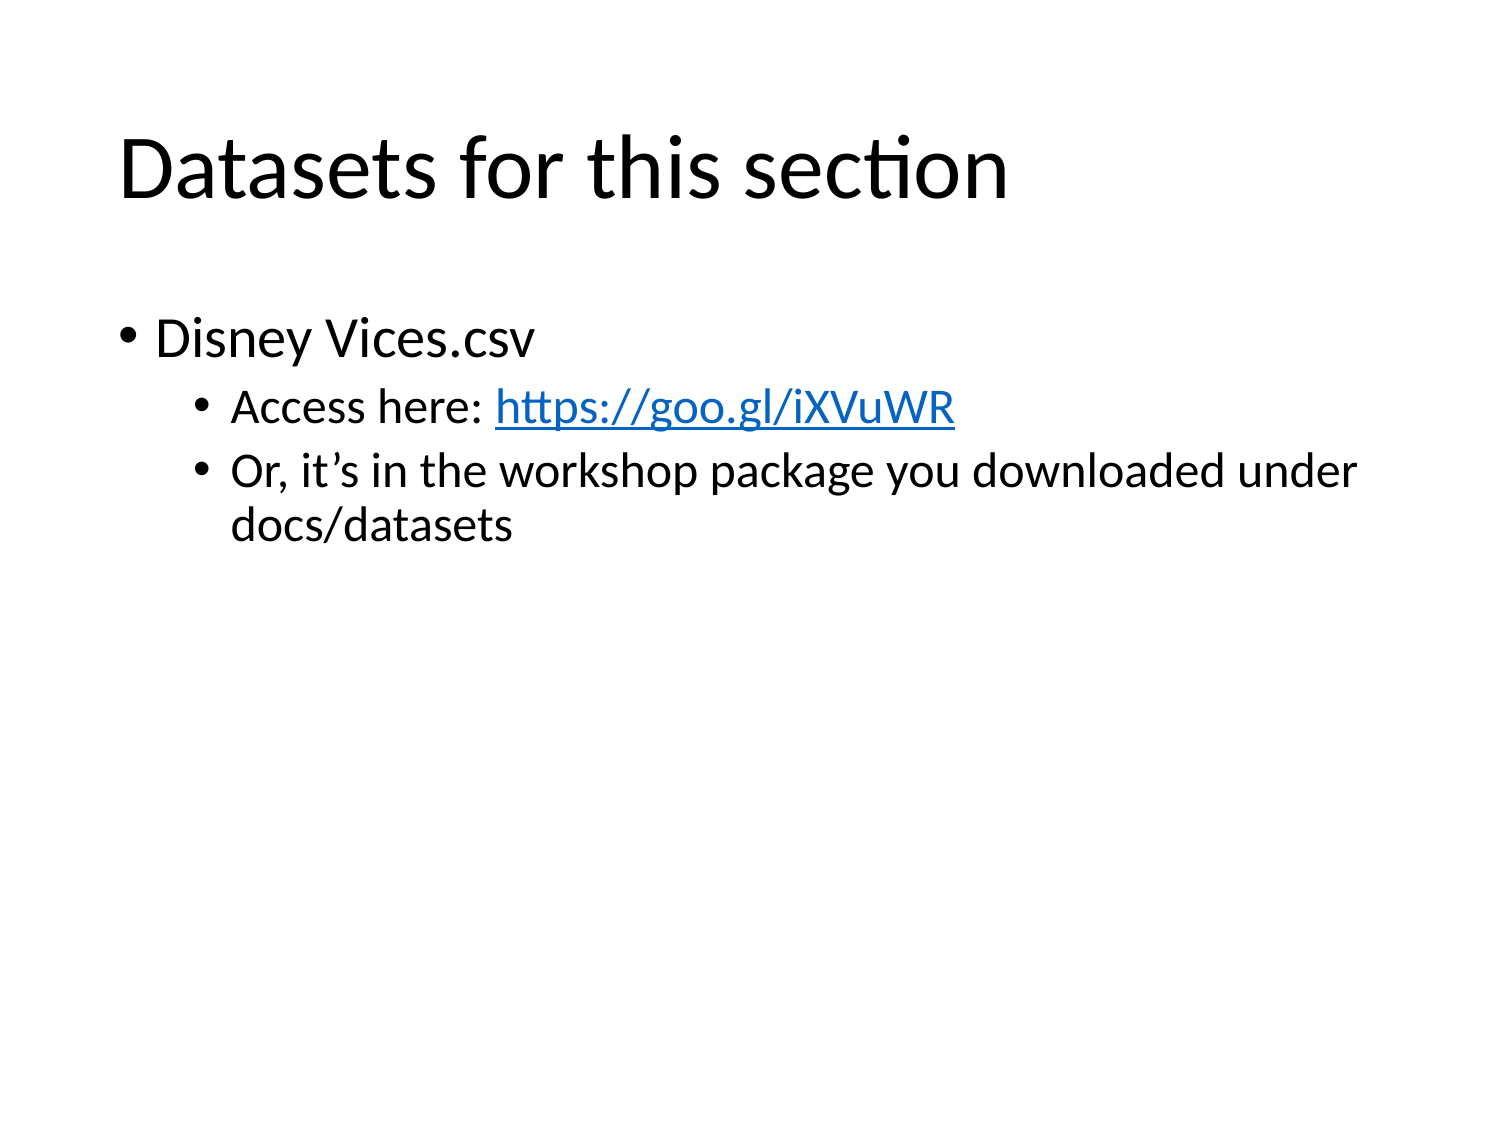

# Datasets for this section
Disney Vices.csv
Access here: https://goo.gl/iXVuWR
Or, it’s in the workshop package you downloaded under docs/datasets